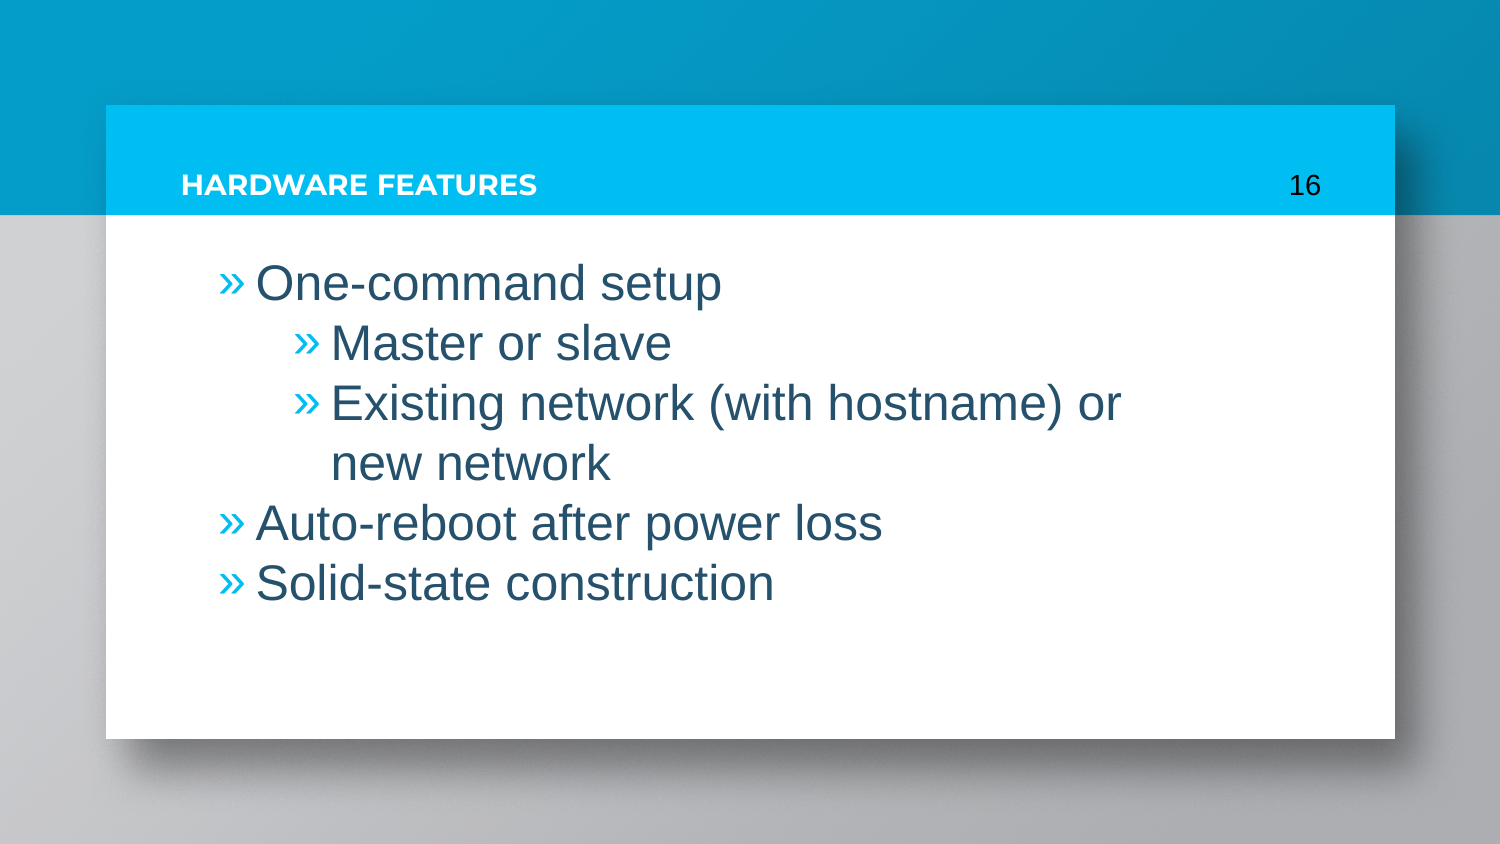

# HARDWARE FEATURES
16
One-command setup
Master or slave
Existing network (with hostname) or
new network
Auto-reboot after power loss
Solid-state construction